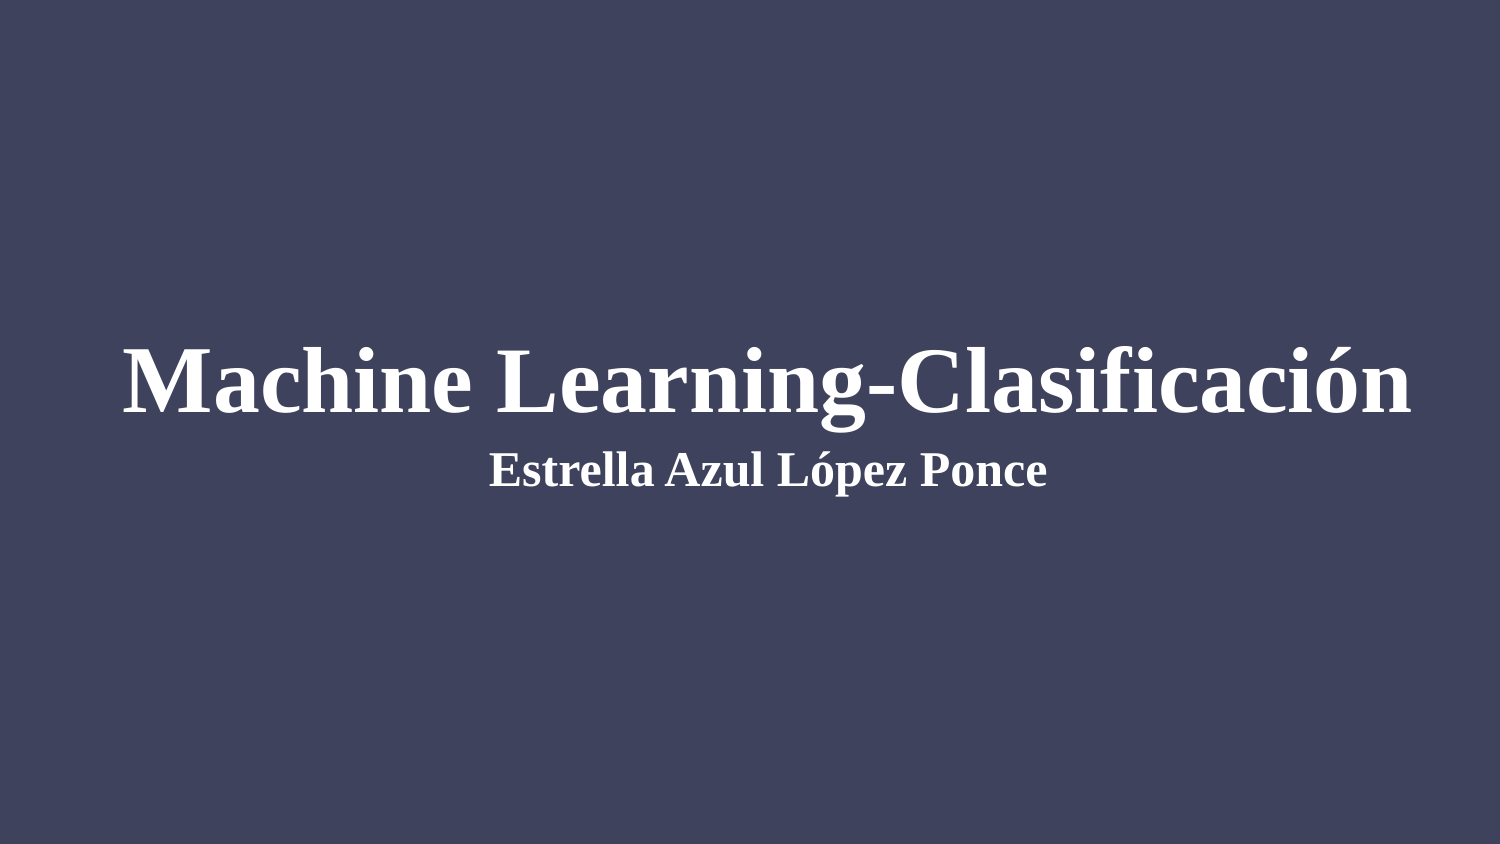

# Machine Learning-Clasificación

                                       Estrella Azul López Ponce